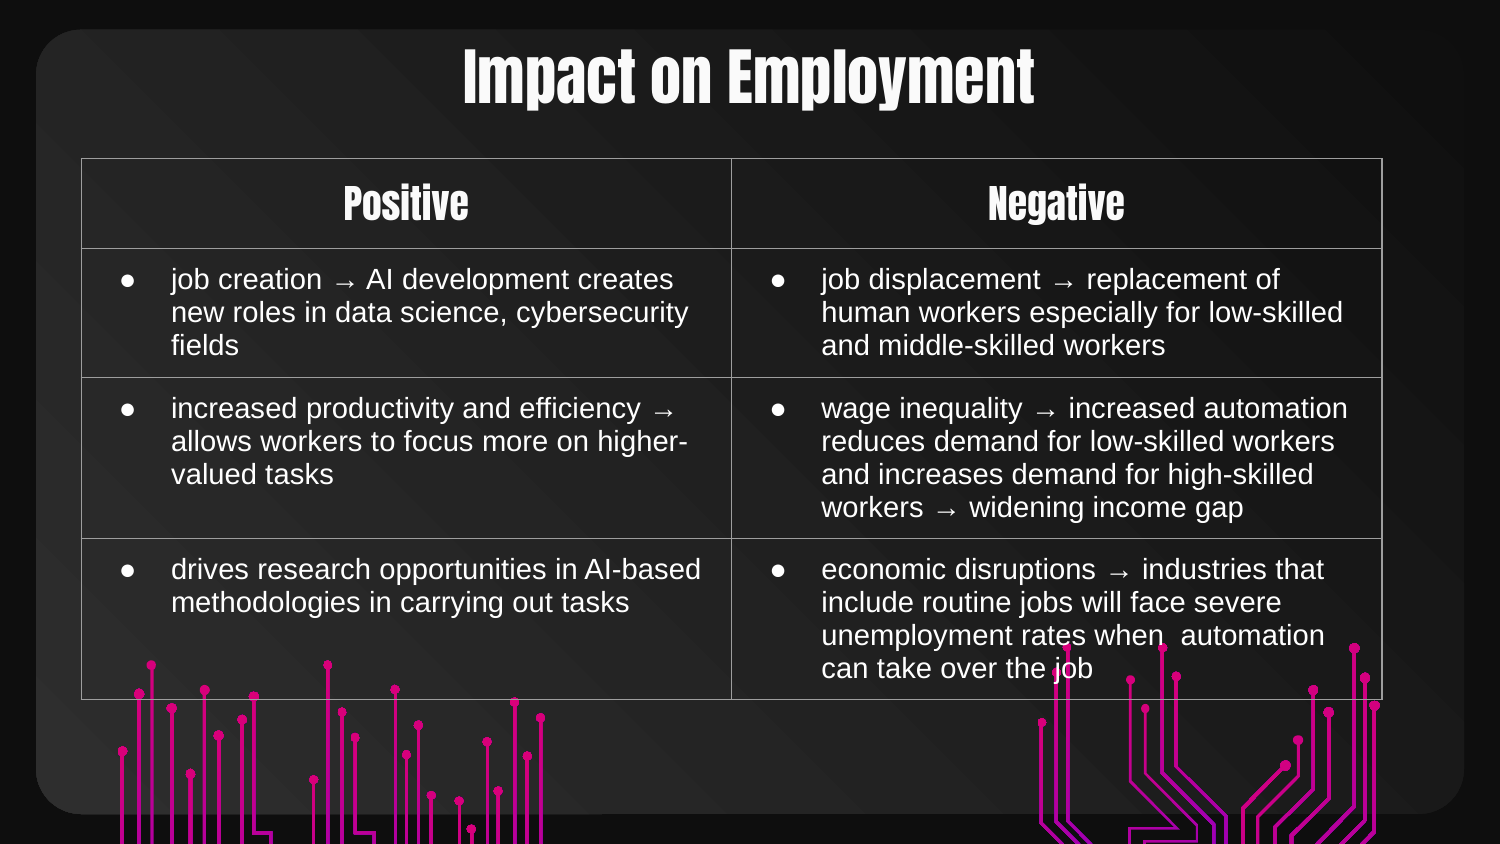

# Impact on Employment
| Positive | Negative |
| --- | --- |
| job creation → AI development creates new roles in data science, cybersecurity fields | job displacement → replacement of human workers especially for low-skilled and middle-skilled workers |
| increased productivity and efficiency → allows workers to focus more on higher-valued tasks | wage inequality → increased automation reduces demand for low-skilled workers and increases demand for high-skilled workers → widening income gap |
| drives research opportunities in AI-based methodologies in carrying out tasks | economic disruptions → industries that include routine jobs will face severe unemployment rates when automation can take over the job |